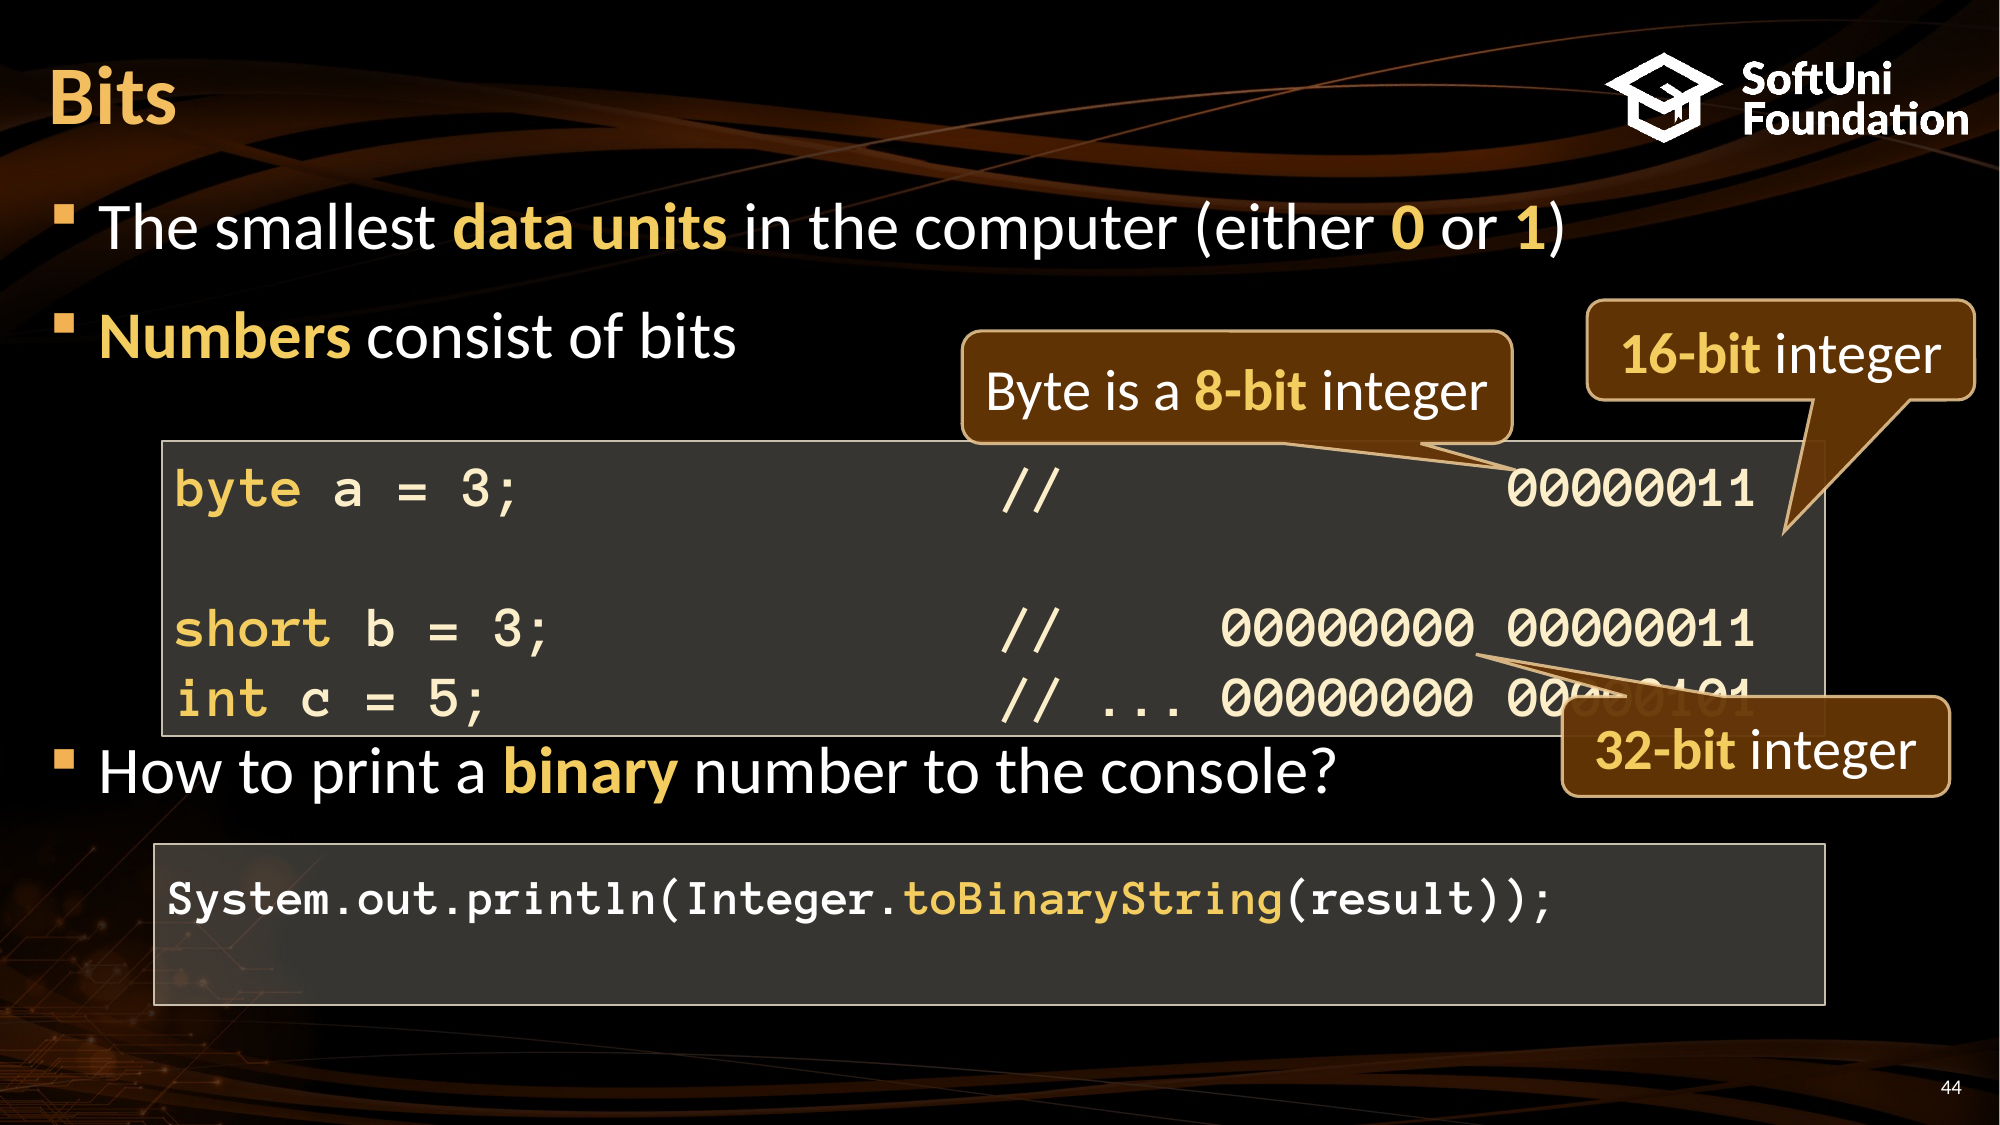

# Bits
The smallest data units in the computer (either 0 or 1)
Numbers consist of bits

How to print a binary number to the console?

16-bit integer
Byte is a 8-bit integer
byte a = 3;               //              00000011
short b = 3;              //     00000000 00000011
int c = 5;                // ... 00000000 00000101
32-bit integer
System.out.println(Integer.toBinaryString(result));
44